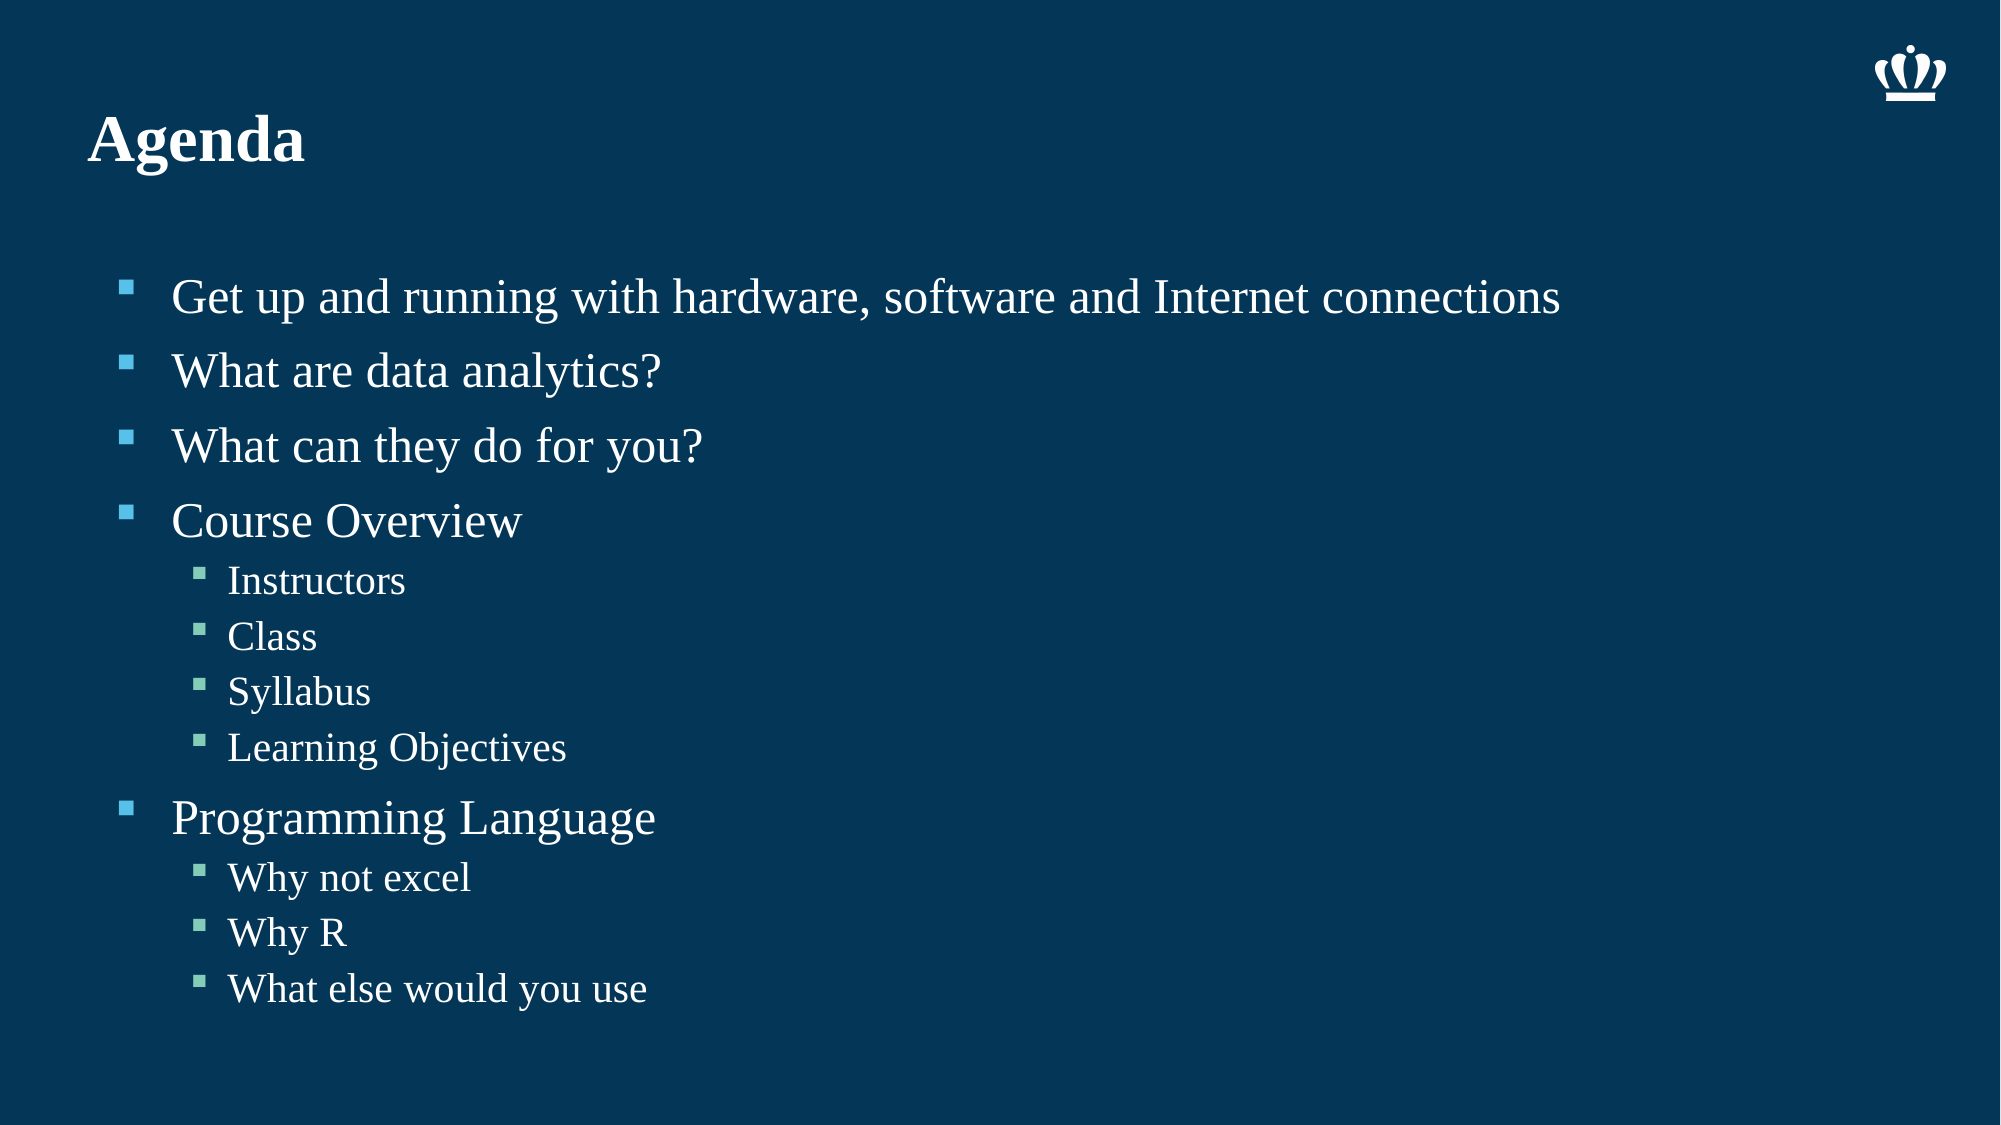

# Agenda
Get up and running with hardware, software and Internet connections
What are data analytics?
What can they do for you?
Course Overview
Instructors
Class
Syllabus
Learning Objectives
Programming Language
Why not excel
Why R
What else would you use